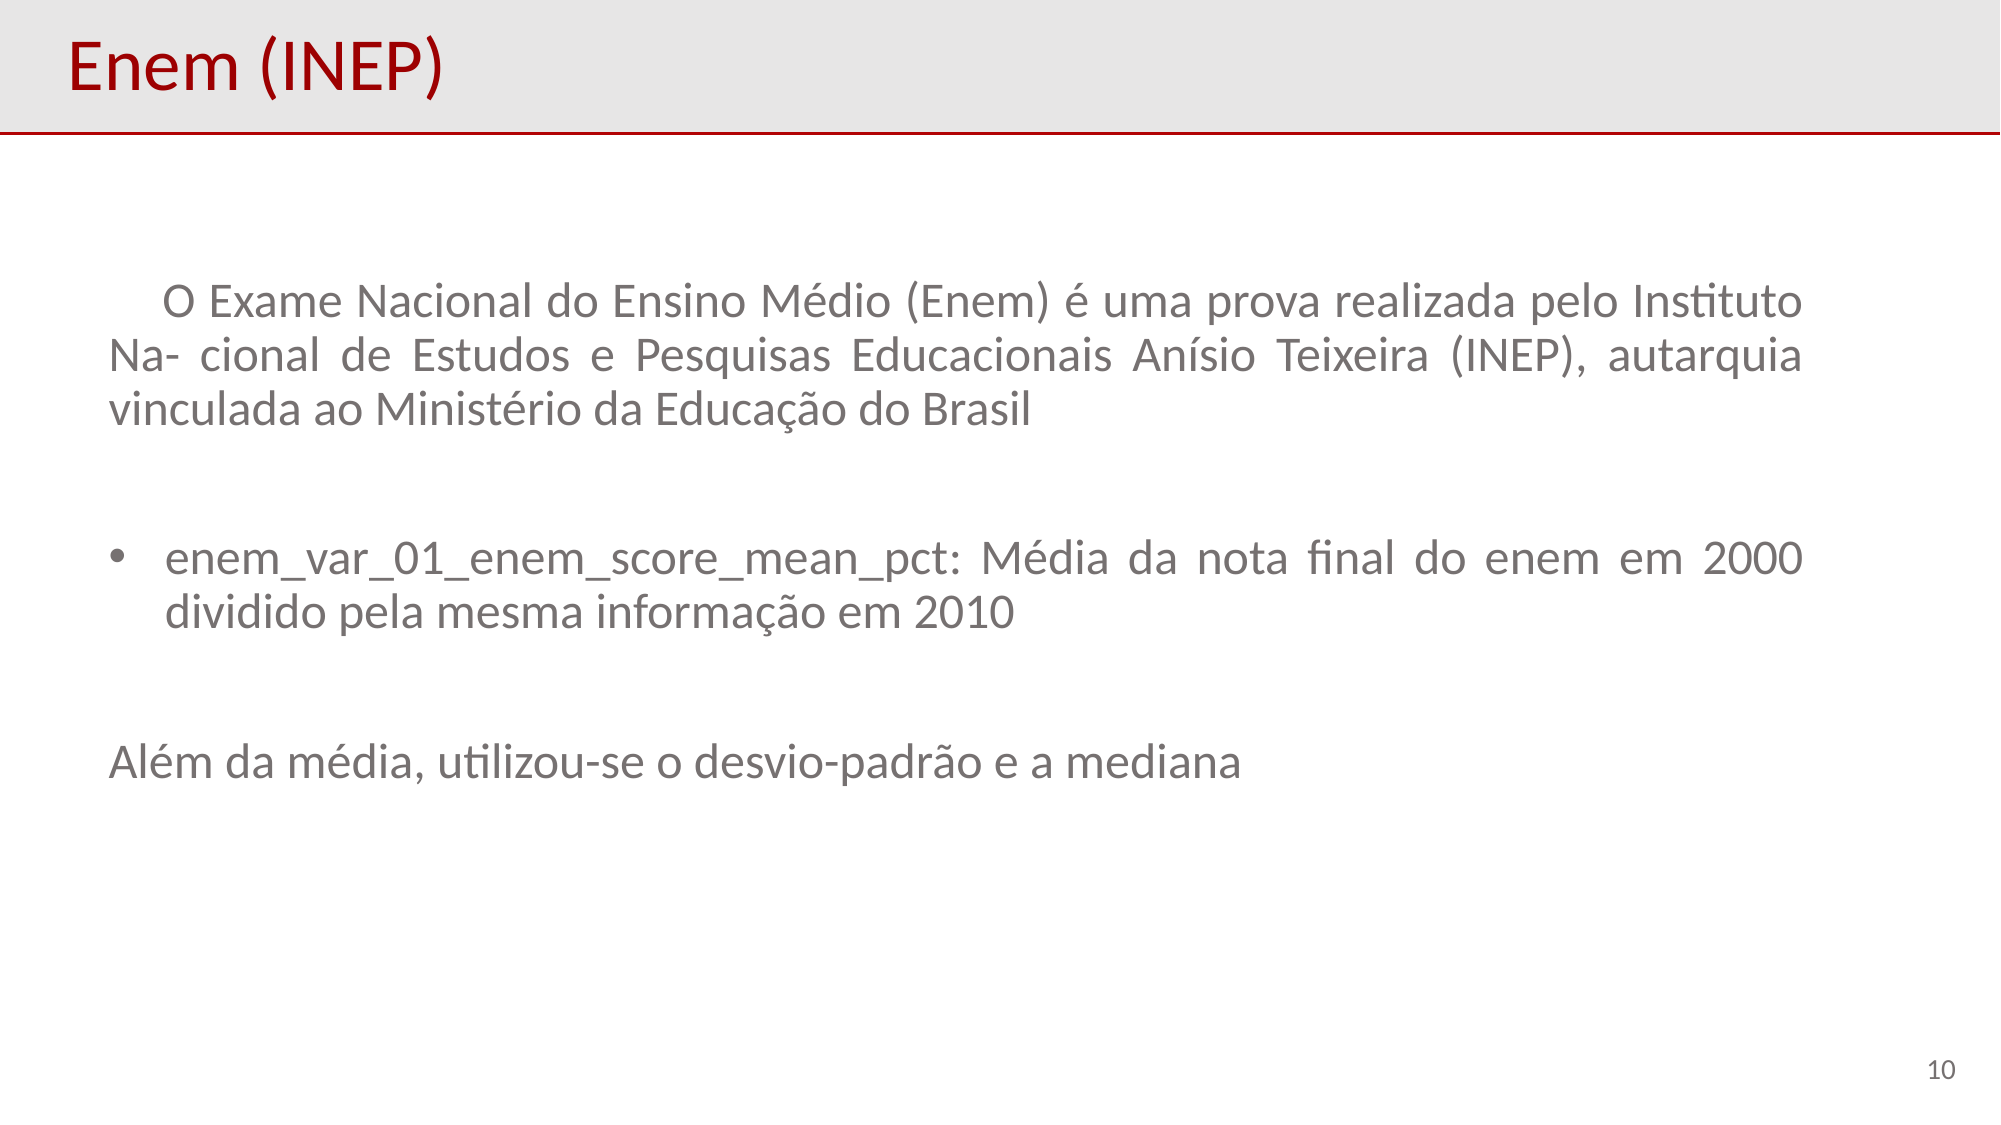

# Enem (INEP)
    O Exame Nacional do Ensino Médio (Enem) é uma prova realizada pelo Instituto Na- cional de Estudos e Pesquisas Educacionais Anísio Teixeira (INEP), autarquia vinculada ao Ministério da Educação do Brasil

enem_var_01_enem_score_mean_pct: Média da nota final do enem em 2000 dividido pela mesma informação em 2010

Além da média, utilizou-se o desvio-padrão e a mediana
10